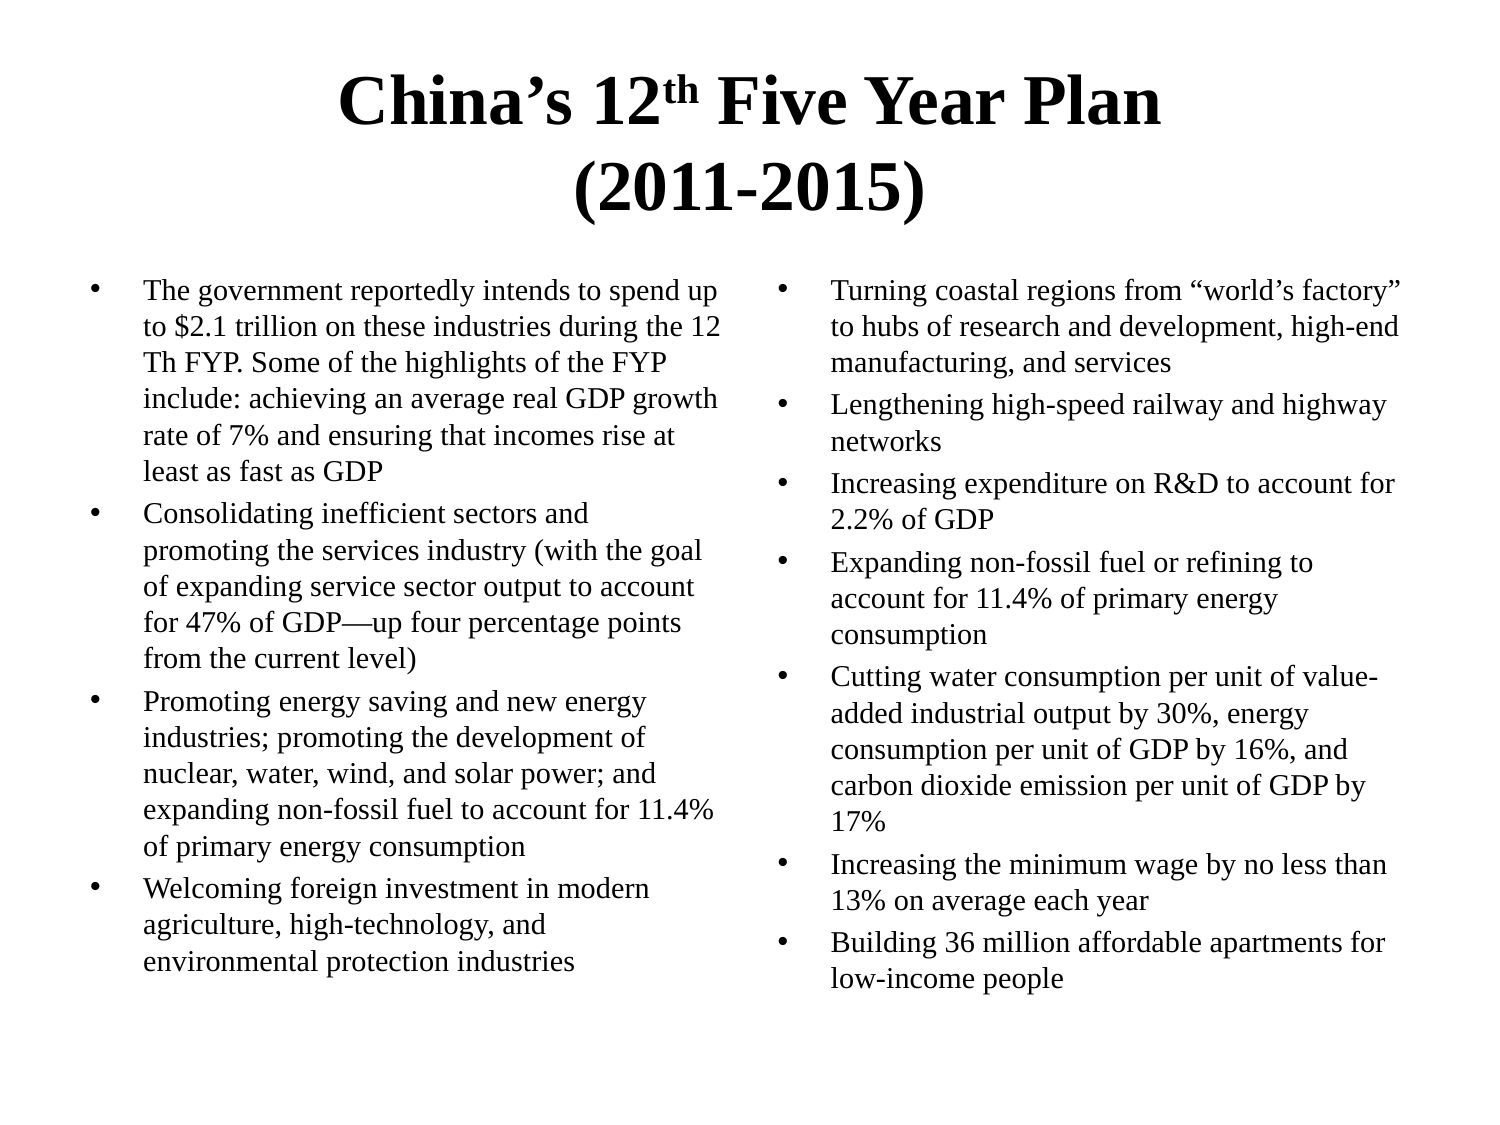

# China’s 12th Five Year Plan (2011-2015)
The government reportedly intends to spend up to $2.1 trillion on these industries during the 12 Th FYP. Some of the highlights of the FYP include: achieving an average real GDP growth rate of 7% and ensuring that incomes rise at least as fast as GDP
Consolidating inefficient sectors and promoting the services industry (with the goal of expanding service sector output to account for 47% of GDP—up four percentage points from the current level)
Promoting energy saving and new energy industries; promoting the development of nuclear, water, wind, and solar power; and expanding non-fossil fuel to account for 11.4% of primary energy consumption
Welcoming foreign investment in modern agriculture, high-technology, and environmental protection industries

Turning coastal regions from “world’s factory” to hubs of research and development, high-end manufacturing, and services
Lengthening high-speed railway and highway networks
Increasing expenditure on R&D to account for 2.2% of GDP
Expanding non-fossil fuel or refining to account for 11.4% of primary energy consumption
Cutting water consumption per unit of value-added industrial output by 30%, energy consumption per unit of GDP by 16%, and carbon dioxide emission per unit of GDP by 17%
Increasing the minimum wage by no less than 13% on average each year
Building 36 million affordable apartments for low-income people